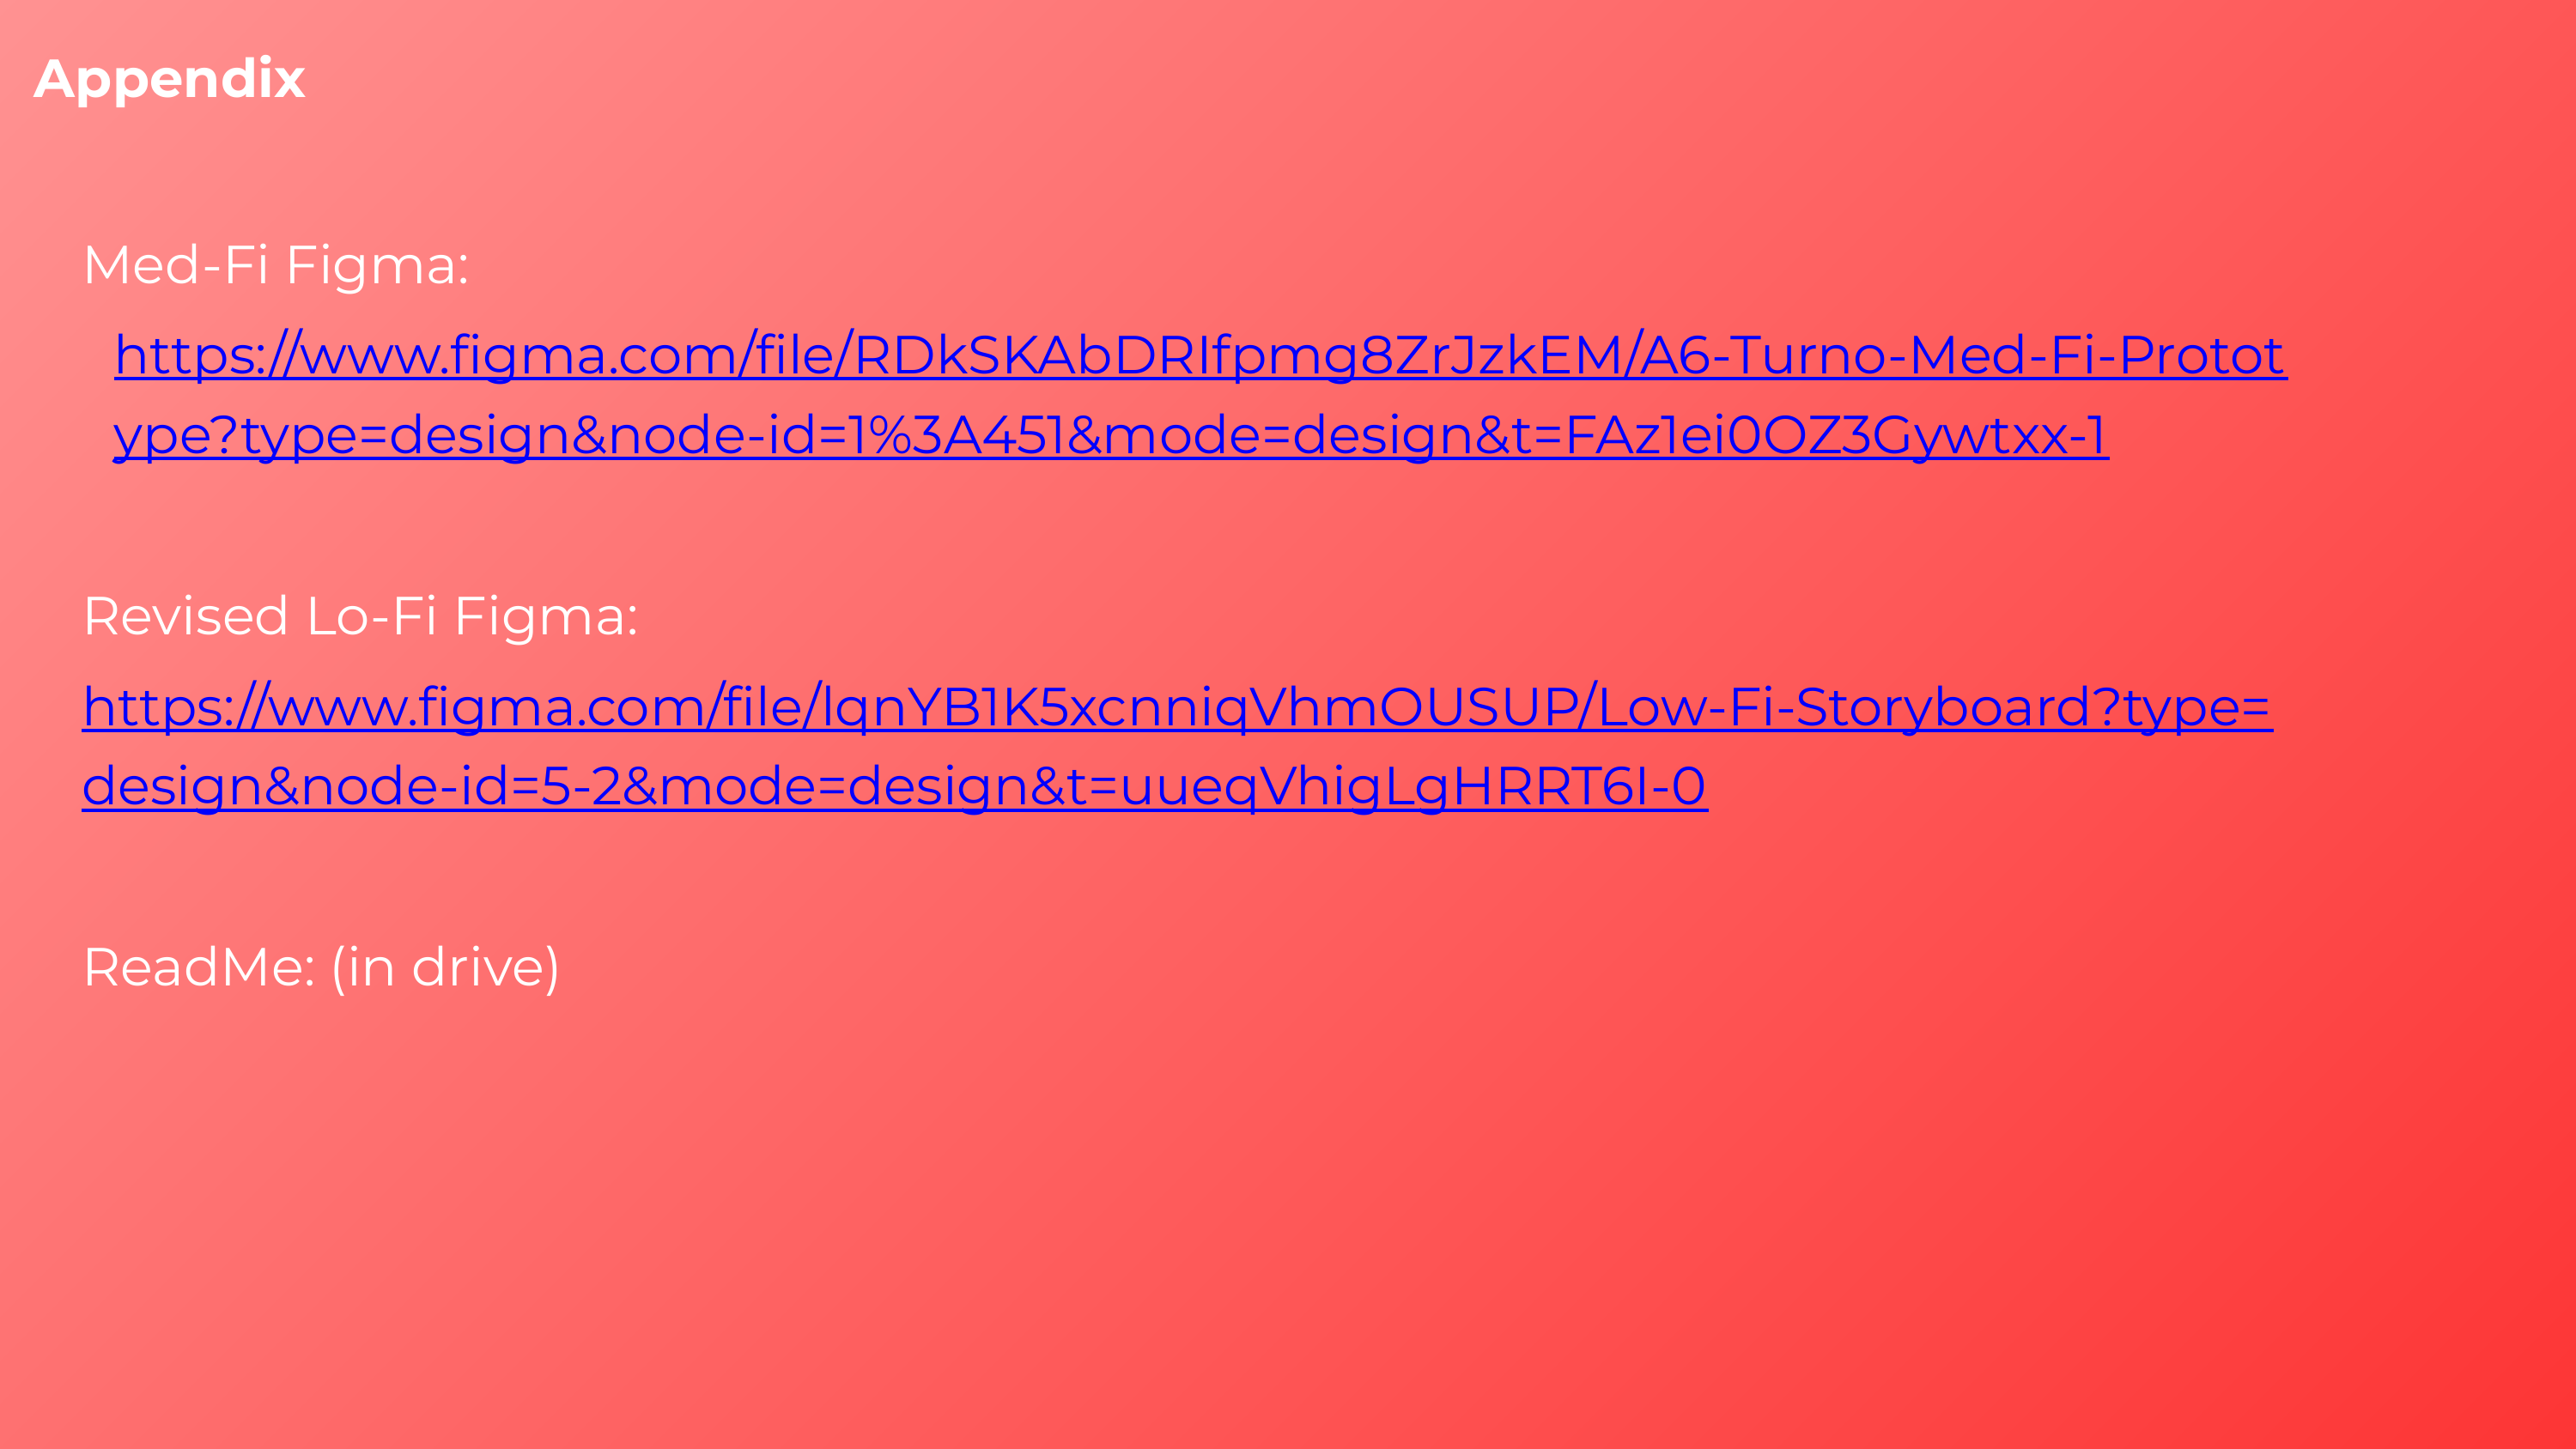

Appendix
Med-Fi Figma: https://www.figma.com/file/RDkSKAbDRIfpmg8ZrJzkEM/A6-Turno-Med-Fi-Prototype?type=design&node-id=1%3A451&mode=design&t=FAz1ei0OZ3Gywtxx-1

Revised Lo-Fi Figma:
https://www.figma.com/file/lqnYB1K5xcnniqVhmOUSUP/Low-Fi-Storyboard?type=design&node-id=5-2&mode=design&t=uueqVhigLgHRRT6I-0

ReadMe: (in drive)